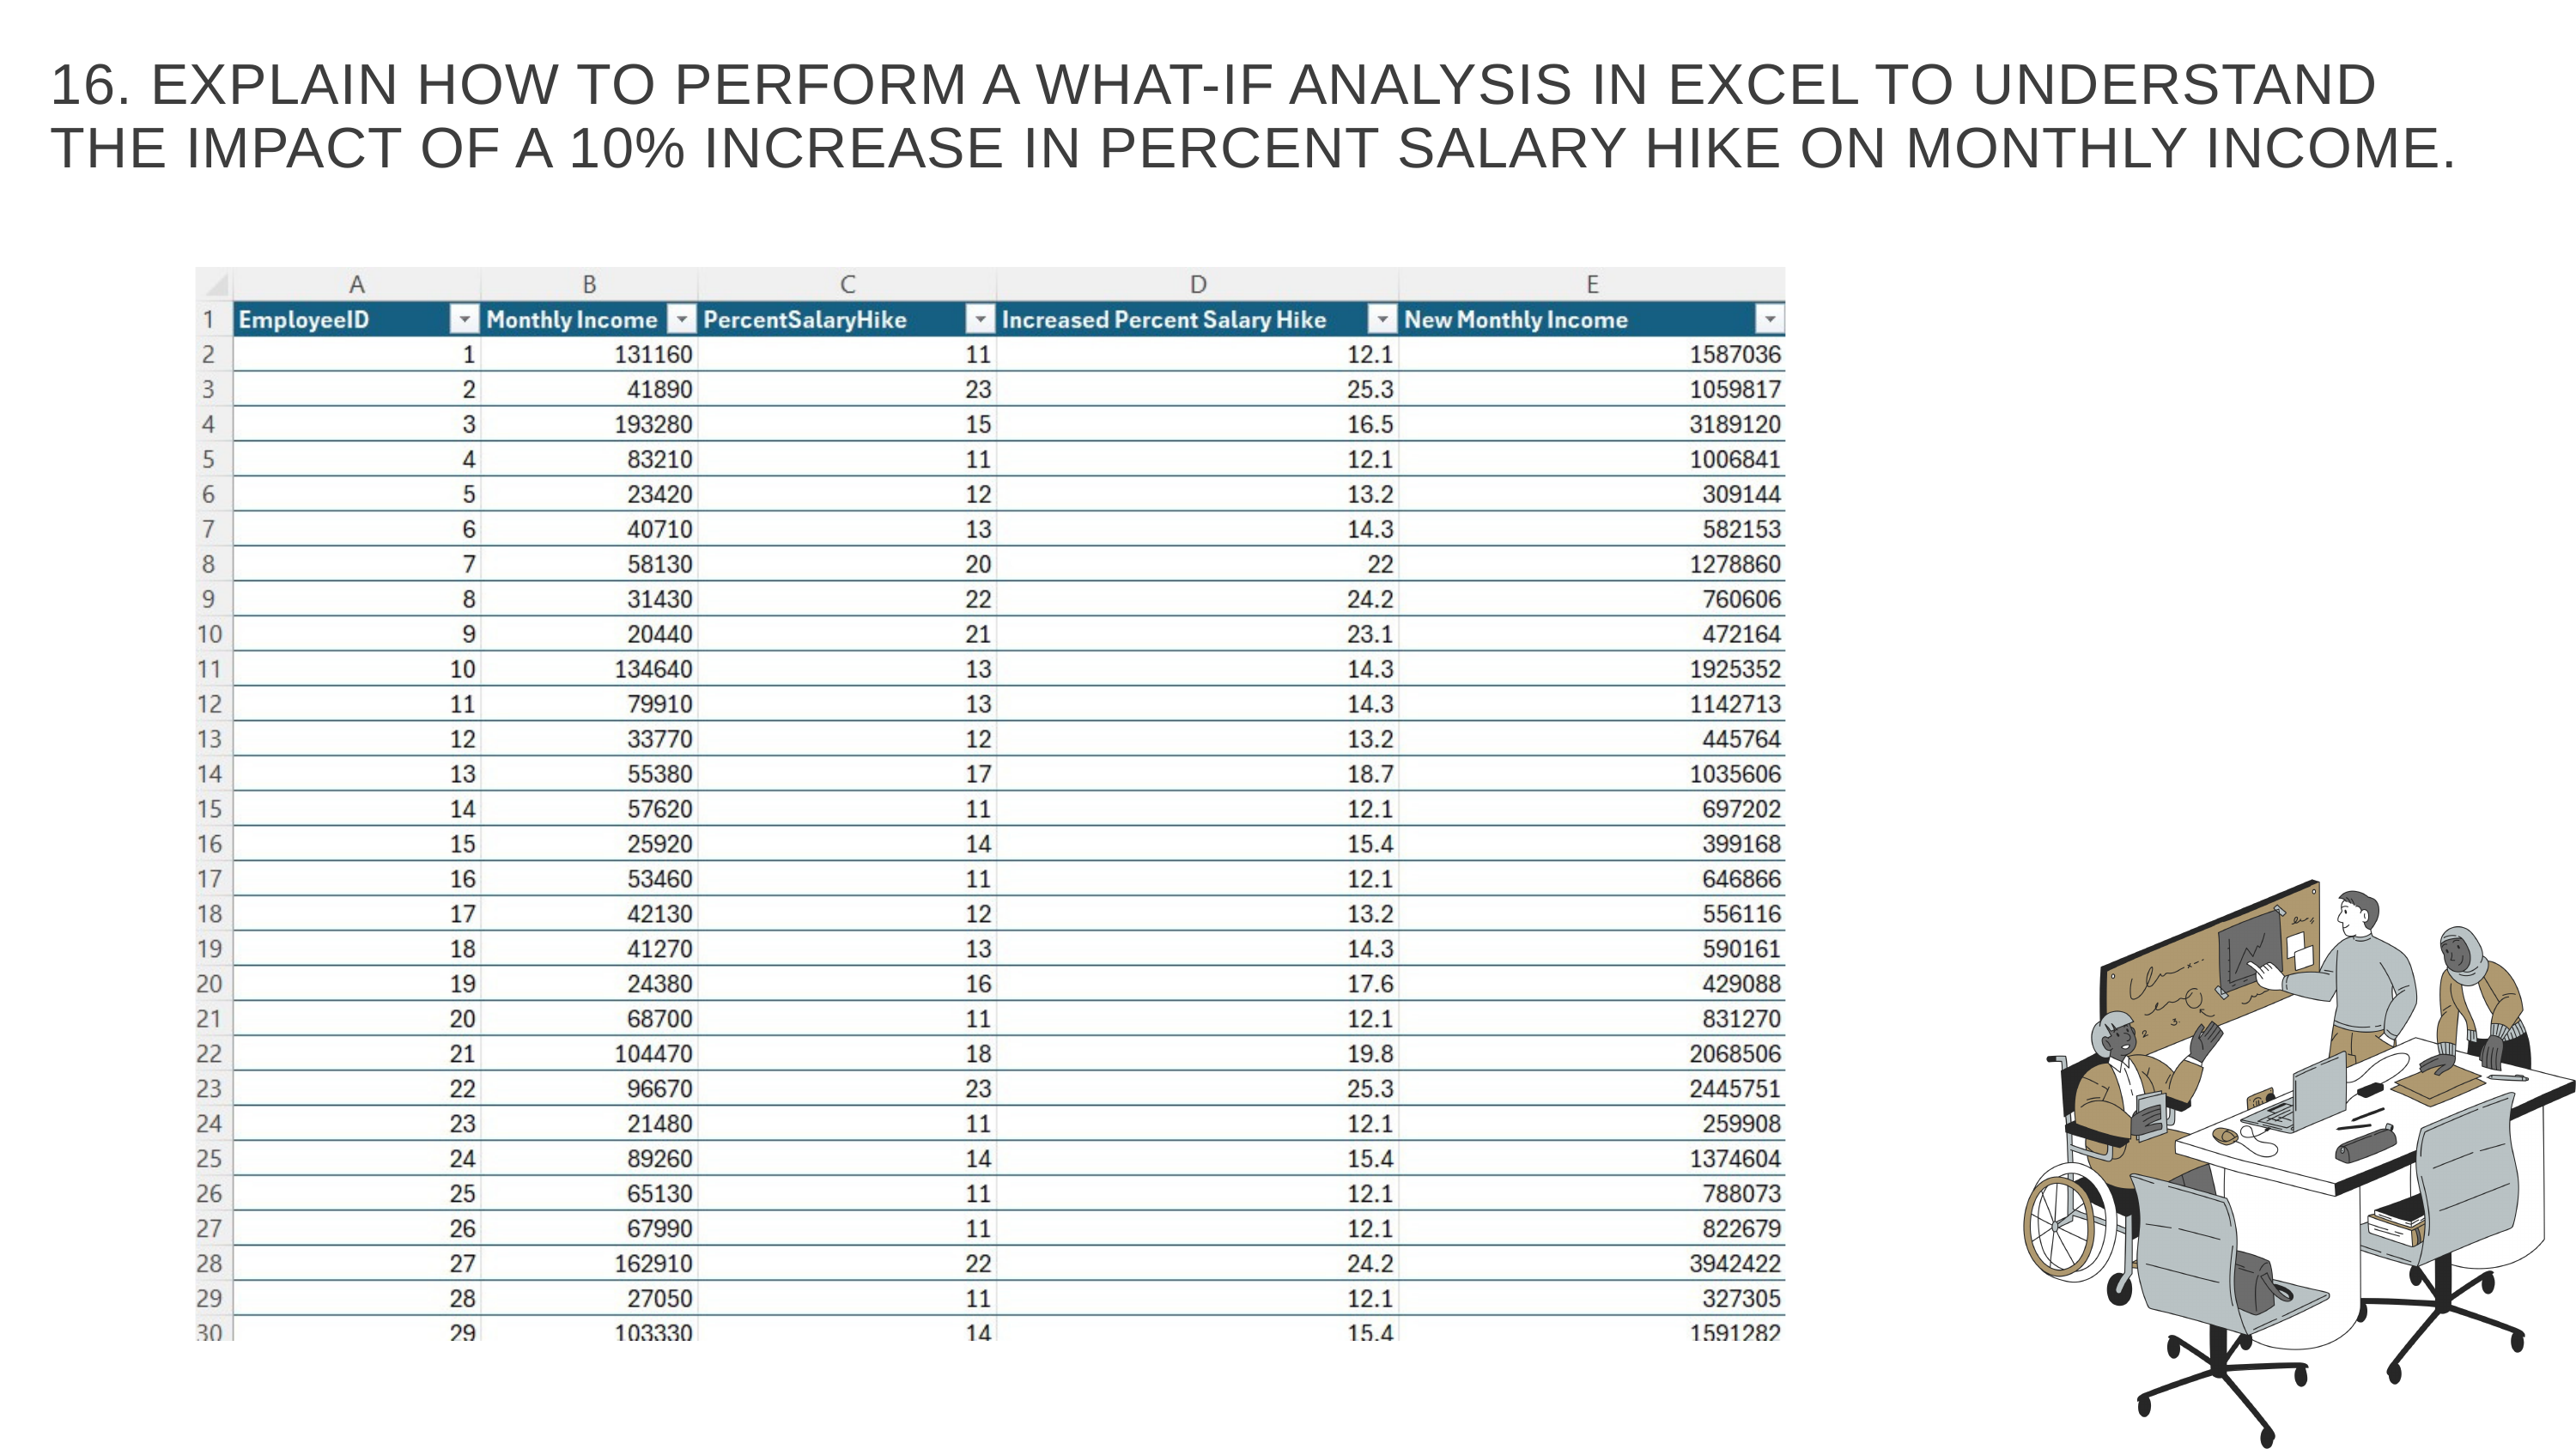

16. EXPLAIN HOW TO PERFORM A WHAT-IF ANALYSIS IN EXCEL TO UNDERSTAND THE IMPACT OF A 10% INCREASE IN PERCENT SALARY HIKE ON MONTHLY INCOME.